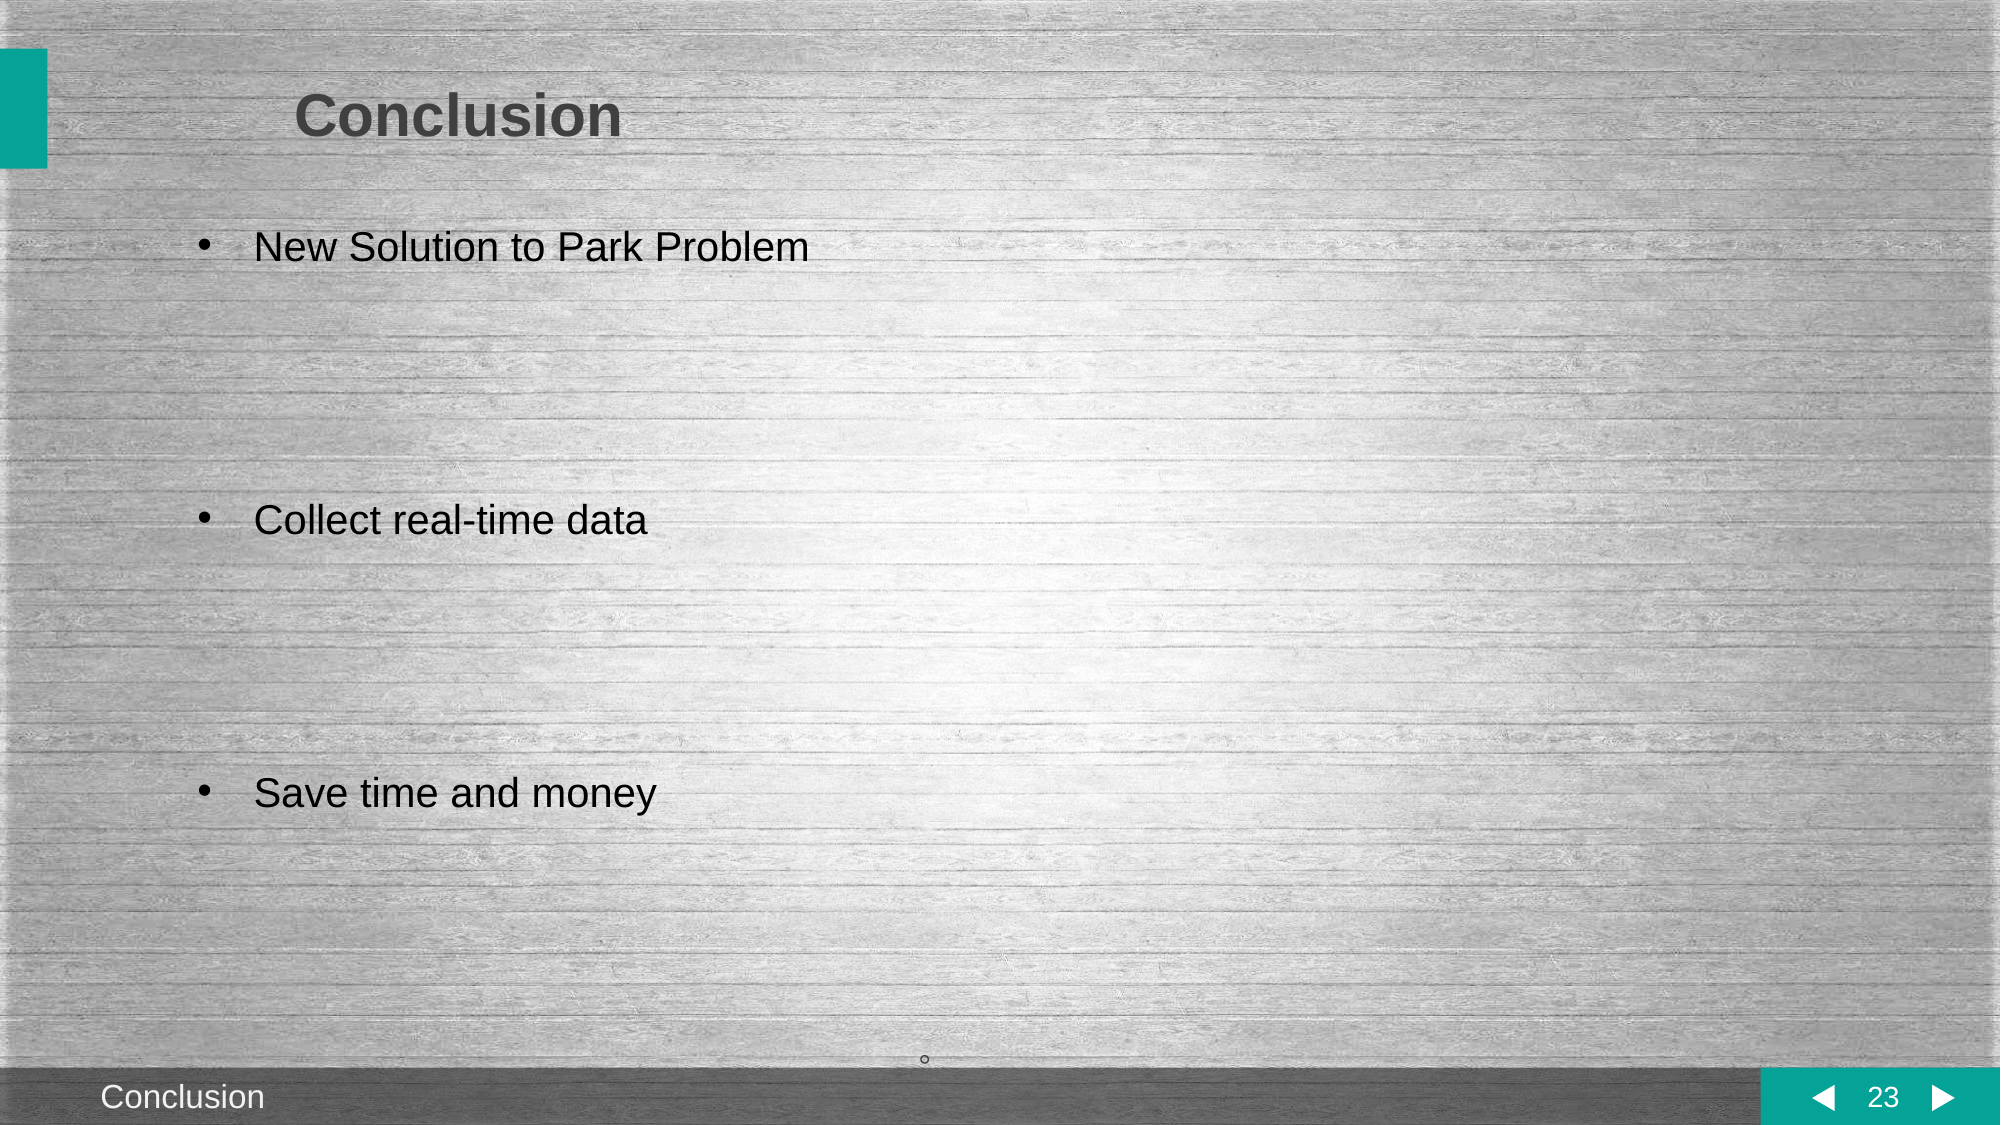

Conclusion
New Solution to Park Problem

Collect real-time data

Save time and money

。
23